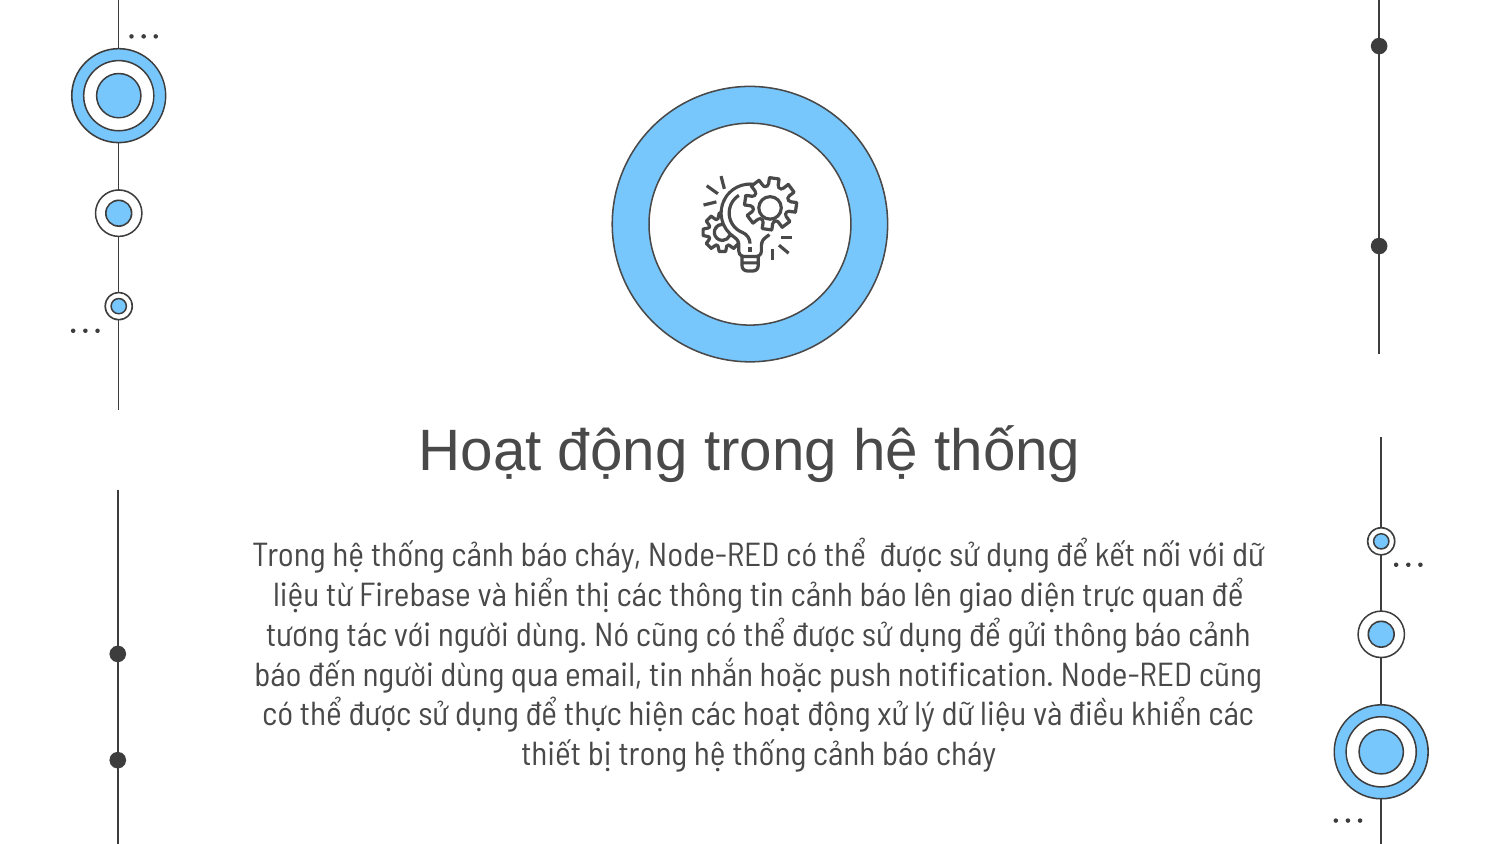

# Hoạt động trong hệ thống
Trong hệ thống cảnh báo cháy, Node-RED có thể  được sử dụng để kết nối với dữ liệu từ Firebase và hiển thị các thông tin cảnh báo lên giao diện trực quan để tương tác với người dùng. Nó cũng có thể được sử dụng để gửi thông báo cảnh báo đến người dùng qua email, tin nhắn hoặc push notification. Node-RED cũng có thể được sử dụng để thực hiện các hoạt động xử lý dữ liệu và điều khiển các thiết bị trong hệ thống cảnh báo cháy